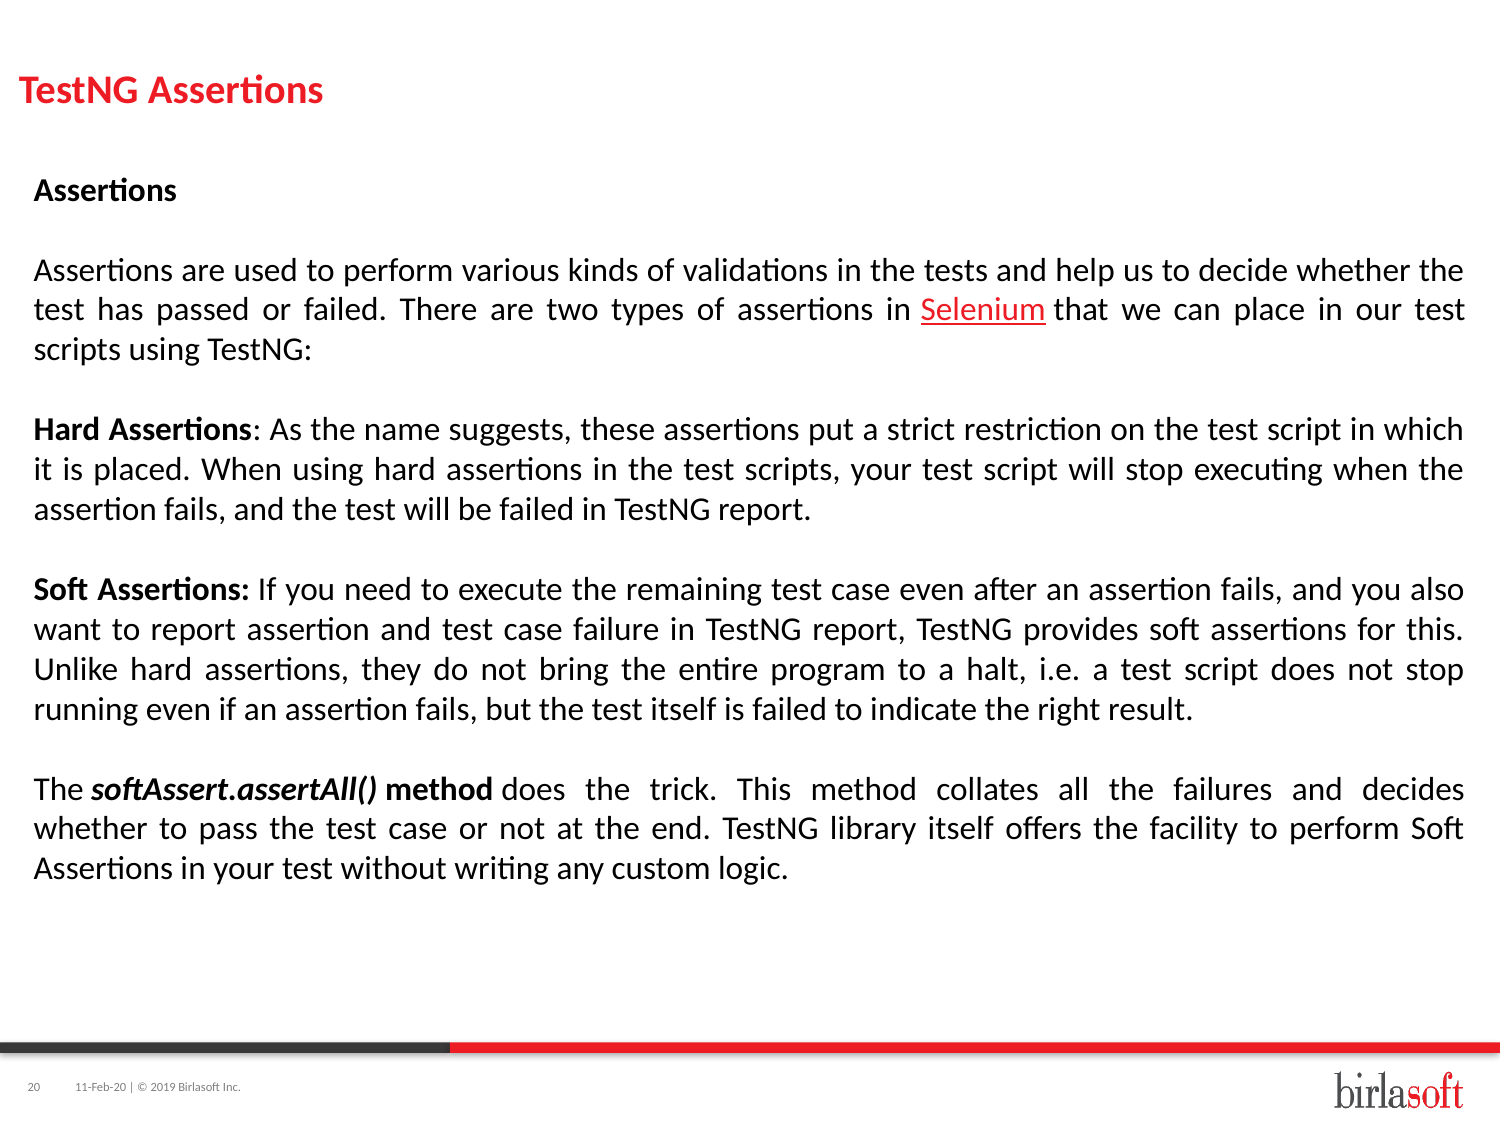

# TestNG Assertions
Assertions

Assertions are used to perform various kinds of validations in the tests and help us to decide whether the test has passed or failed. There are two types of assertions in Selenium that we can place in our test scripts using TestNG:

Hard Assertions: As the name suggests, these assertions put a strict restriction on the test script in which it is placed. When using hard assertions in the test scripts, your test script will stop executing when the assertion fails, and the test will be failed in TestNG report.

Soft Assertions: If you need to execute the remaining test case even after an assertion fails, and you also want to report assertion and test case failure in TestNG report, TestNG provides soft assertions for this. Unlike hard assertions, they do not bring the entire program to a halt, i.e. a test script does not stop running even if an assertion fails, but the test itself is failed to indicate the right result.

The softAssert.assertAll() method does the trick. This method collates all the failures and decides whether to pass the test case or not at the end. TestNG library itself offers the facility to perform Soft Assertions in your test without writing any custom logic.